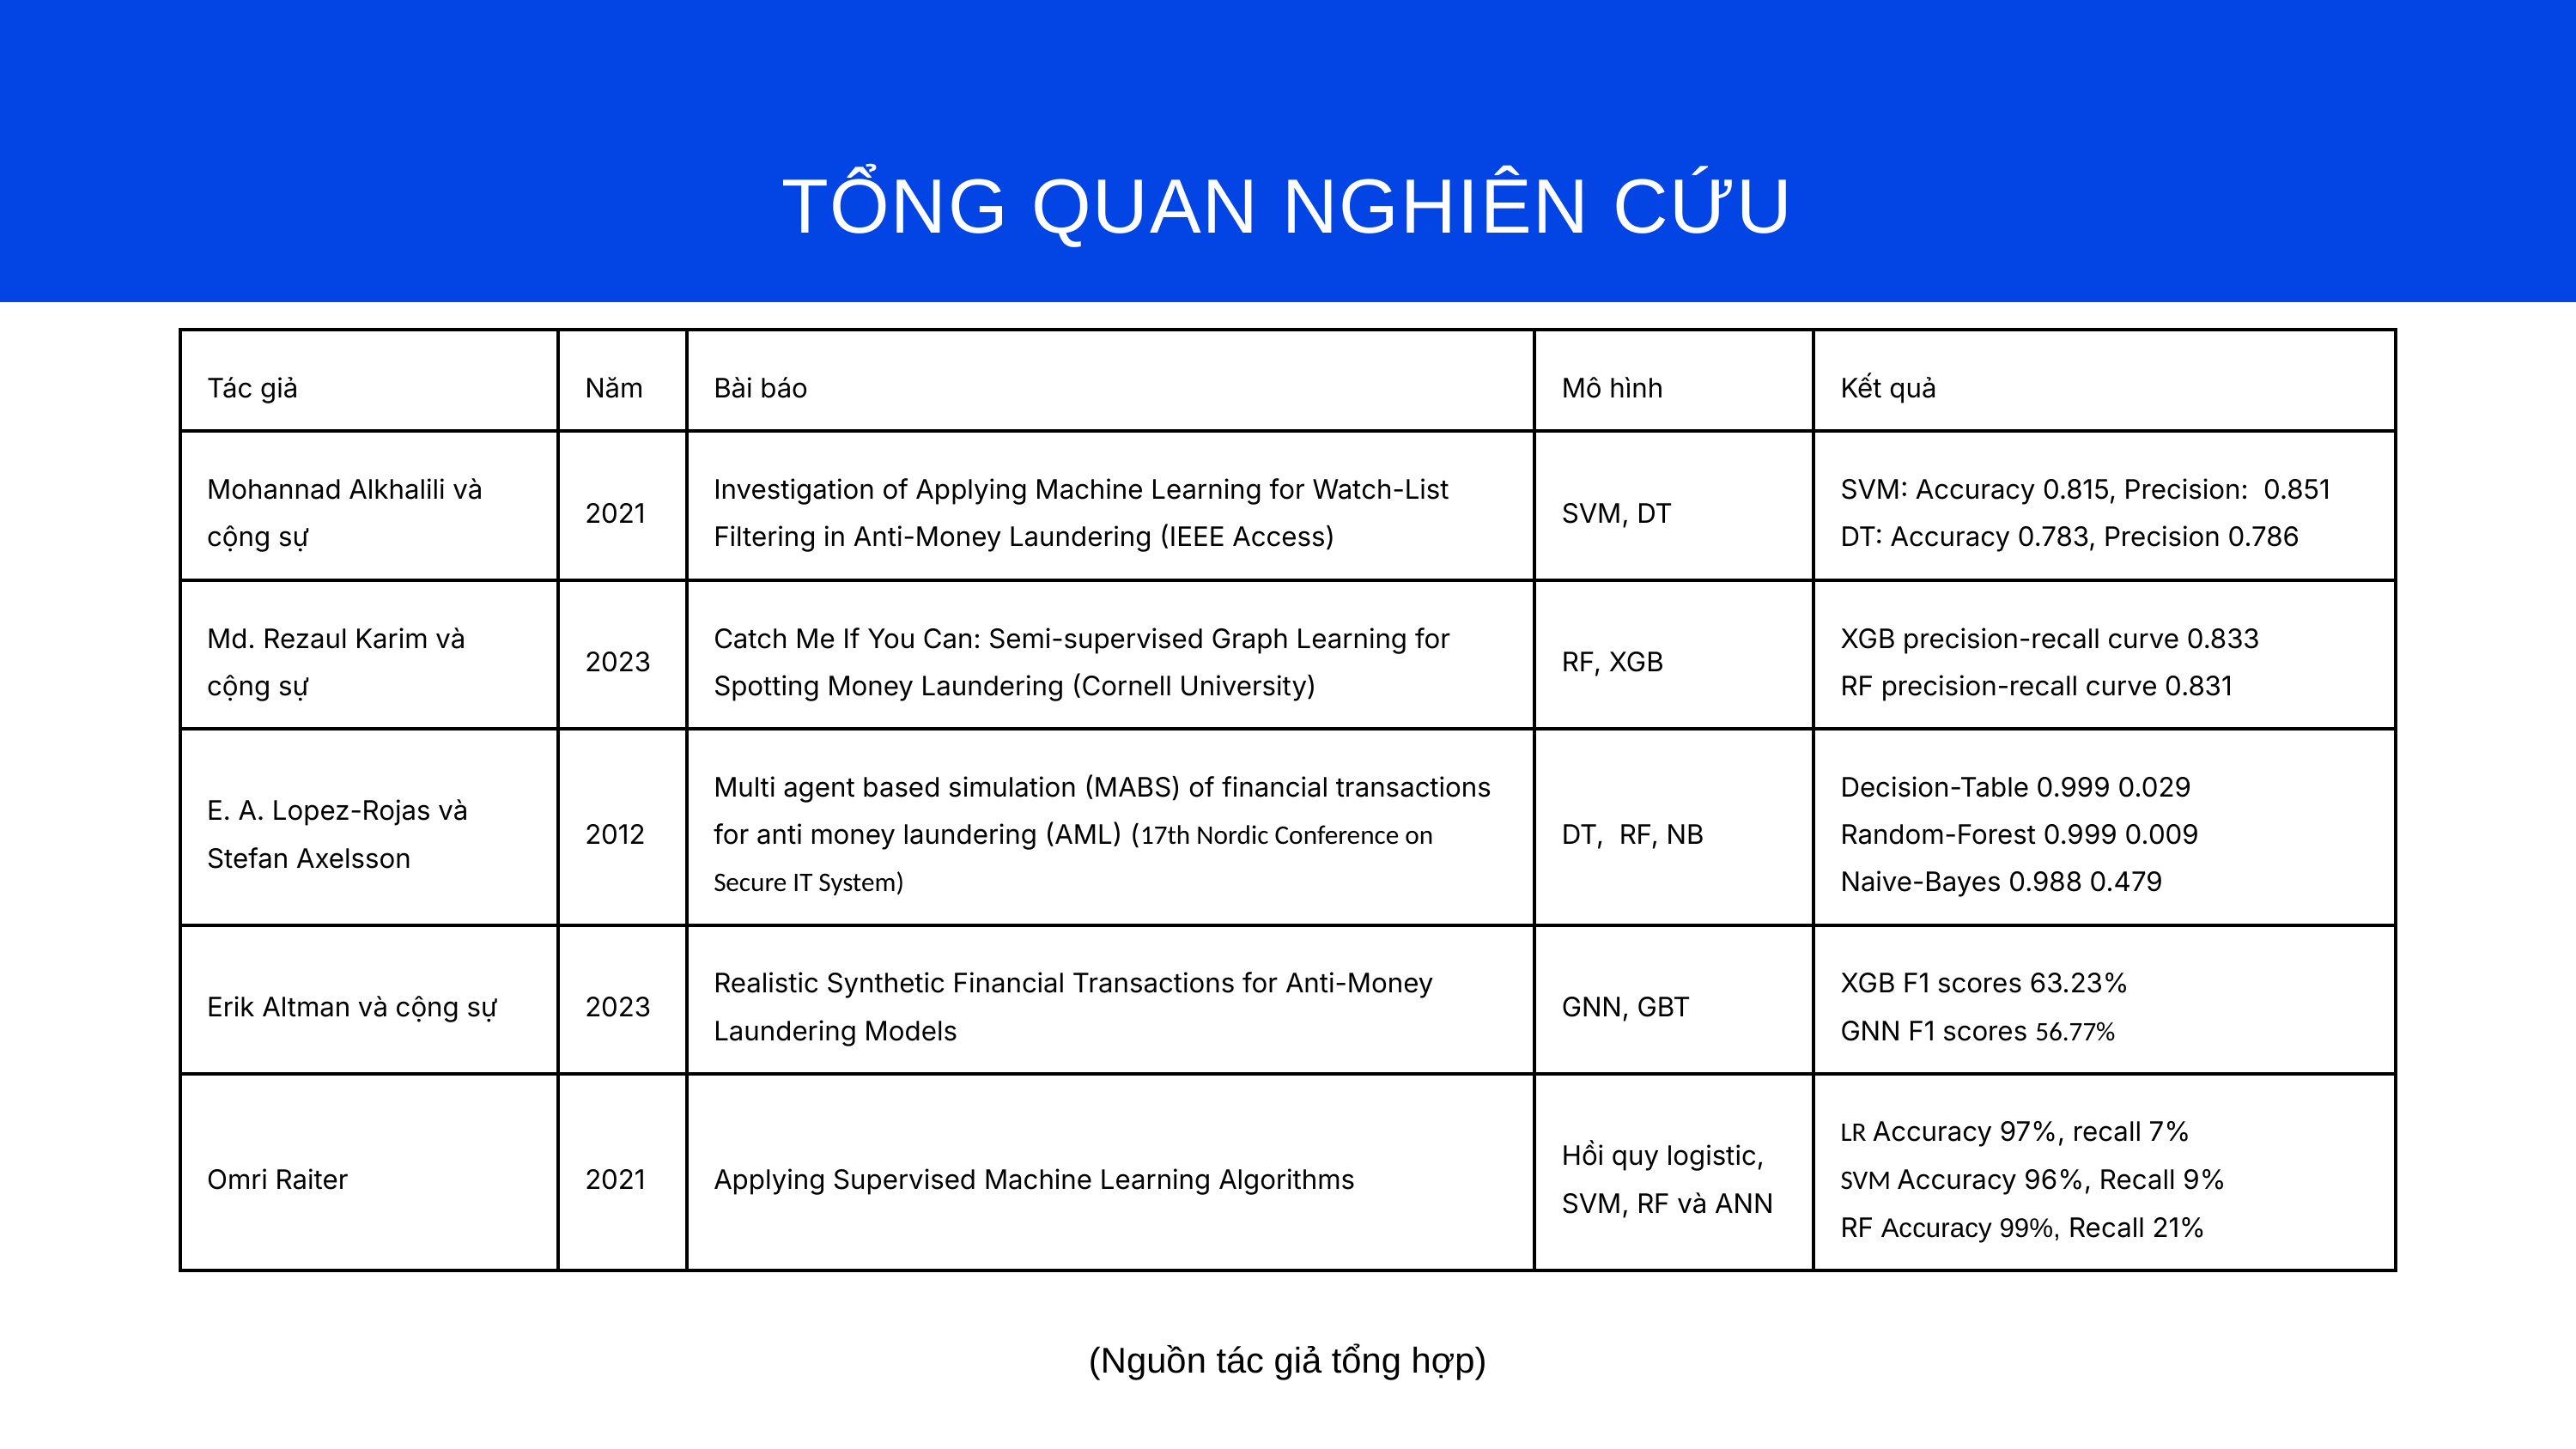

TỔNG QUAN NGHIÊN CỨU
| Tác giả | Năm | Bài báo | Mô hình | Kết quả |
| --- | --- | --- | --- | --- |
| Mohannad Alkhalili và cộng sự | 2021 | Investigation of Applying Machine Learning for Watch-List Filtering in Anti-Money Laundering (IEEE Access) | SVM, DT | SVM: Accuracy 0.815, Precision: 0.851 DT: Accuracy 0.783, Precision 0.786 |
| Md. Rezaul Karim và cộng sự | 2023 | Catch Me If You Can: Semi-supervised Graph Learning for Spotting Money Laundering (Cornell University) | RF, XGB | XGB precision-recall curve 0.833  RF precision-recall curve 0.831 |
| E. A. Lopez-Rojas và Stefan Axelsson | 2012 | Multi agent based simulation (MABS) of financial transactions for anti money laundering (AML) (17th Nordic Conference on Secure IT System) | DT,  RF, NB | Decision-Table 0.999 0.029 Random-Forest 0.999 0.009 Naive-Bayes 0.988 0.479 |
| Erik Altman và cộng sự | 2023 | Realistic Synthetic Financial Transactions for Anti-Money Laundering Models | GNN, GBT | XGB F1 scores 63.23% GNN F1 scores 56.77% |
| Omri Raiter | 2021 | Applying Supervised Machine Learning Algorithms | Hồi quy logistic, SVM, RF và ANN | LR Accuracy 97%, recall 7% SVM Accuracy 96%, Recall 9% RF Accuracy 99%, Recall 21% |
(Nguồn tác giả tổng hợp)